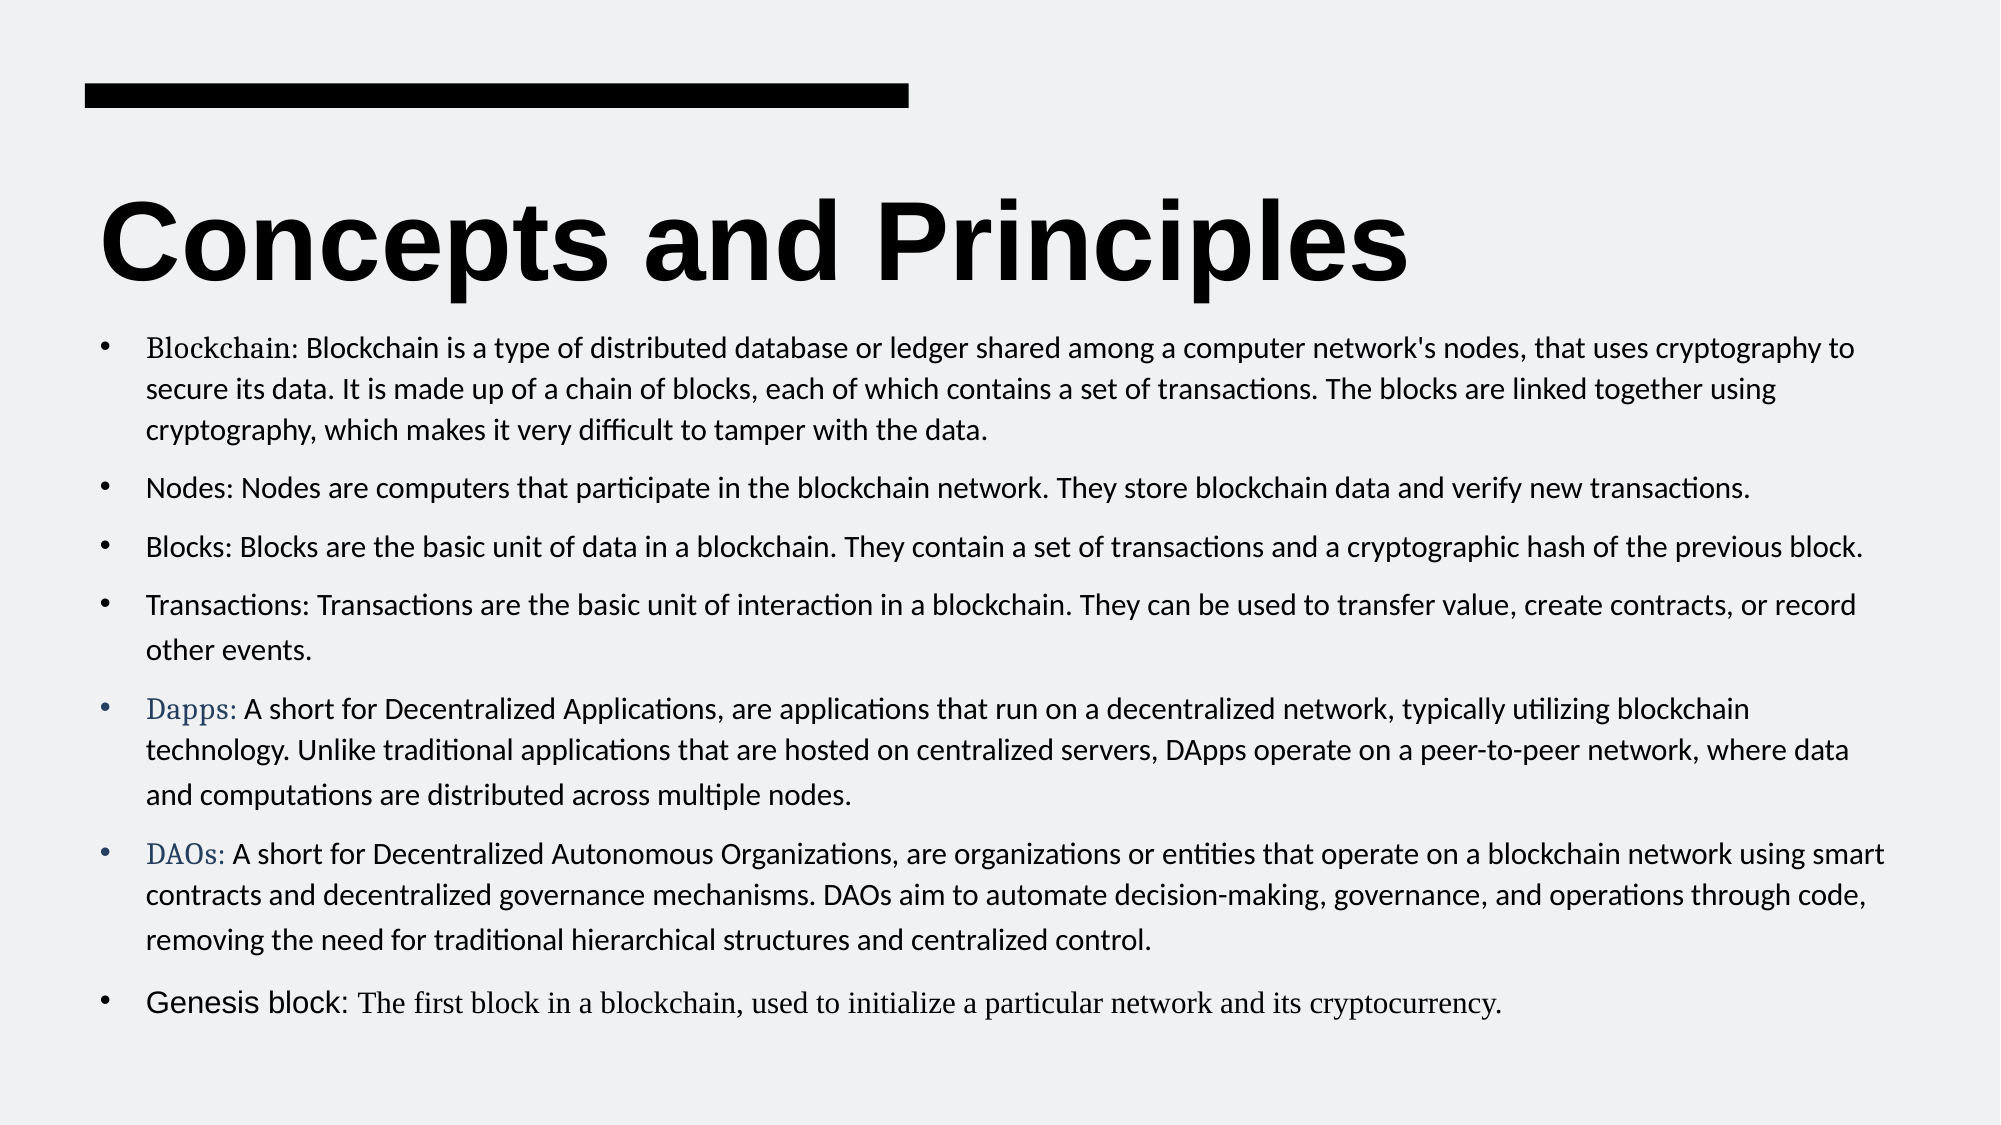

# Concepts and Principles
Blockchain: Blockchain is a type of distributed database or ledger shared among a computer network's nodes, that uses cryptography to secure its data. It is made up of a chain of blocks, each of which contains a set of transactions. The blocks are linked together using cryptography, which makes it very difficult to tamper with the data.
Nodes: Nodes are computers that participate in the blockchain network. They store blockchain data and verify new transactions.
Blocks: Blocks are the basic unit of data in a blockchain. They contain a set of transactions and a cryptographic hash of the previous block.
Transactions: Transactions are the basic unit of interaction in a blockchain. They can be used to transfer value, create contracts, or record other events.
Dapps: A short for Decentralized Applications, are applications that run on a decentralized network, typically utilizing blockchain technology. Unlike traditional applications that are hosted on centralized servers, DApps operate on a peer-to-peer network, where data and computations are distributed across multiple nodes.
DAOs: A short for Decentralized Autonomous Organizations, are organizations or entities that operate on a blockchain network using smart contracts and decentralized governance mechanisms. DAOs aim to automate decision-making, governance, and operations through code, removing the need for traditional hierarchical structures and centralized control.
Genesis block: The first block in a blockchain, used to initialize a particular network and its cryptocurrency.